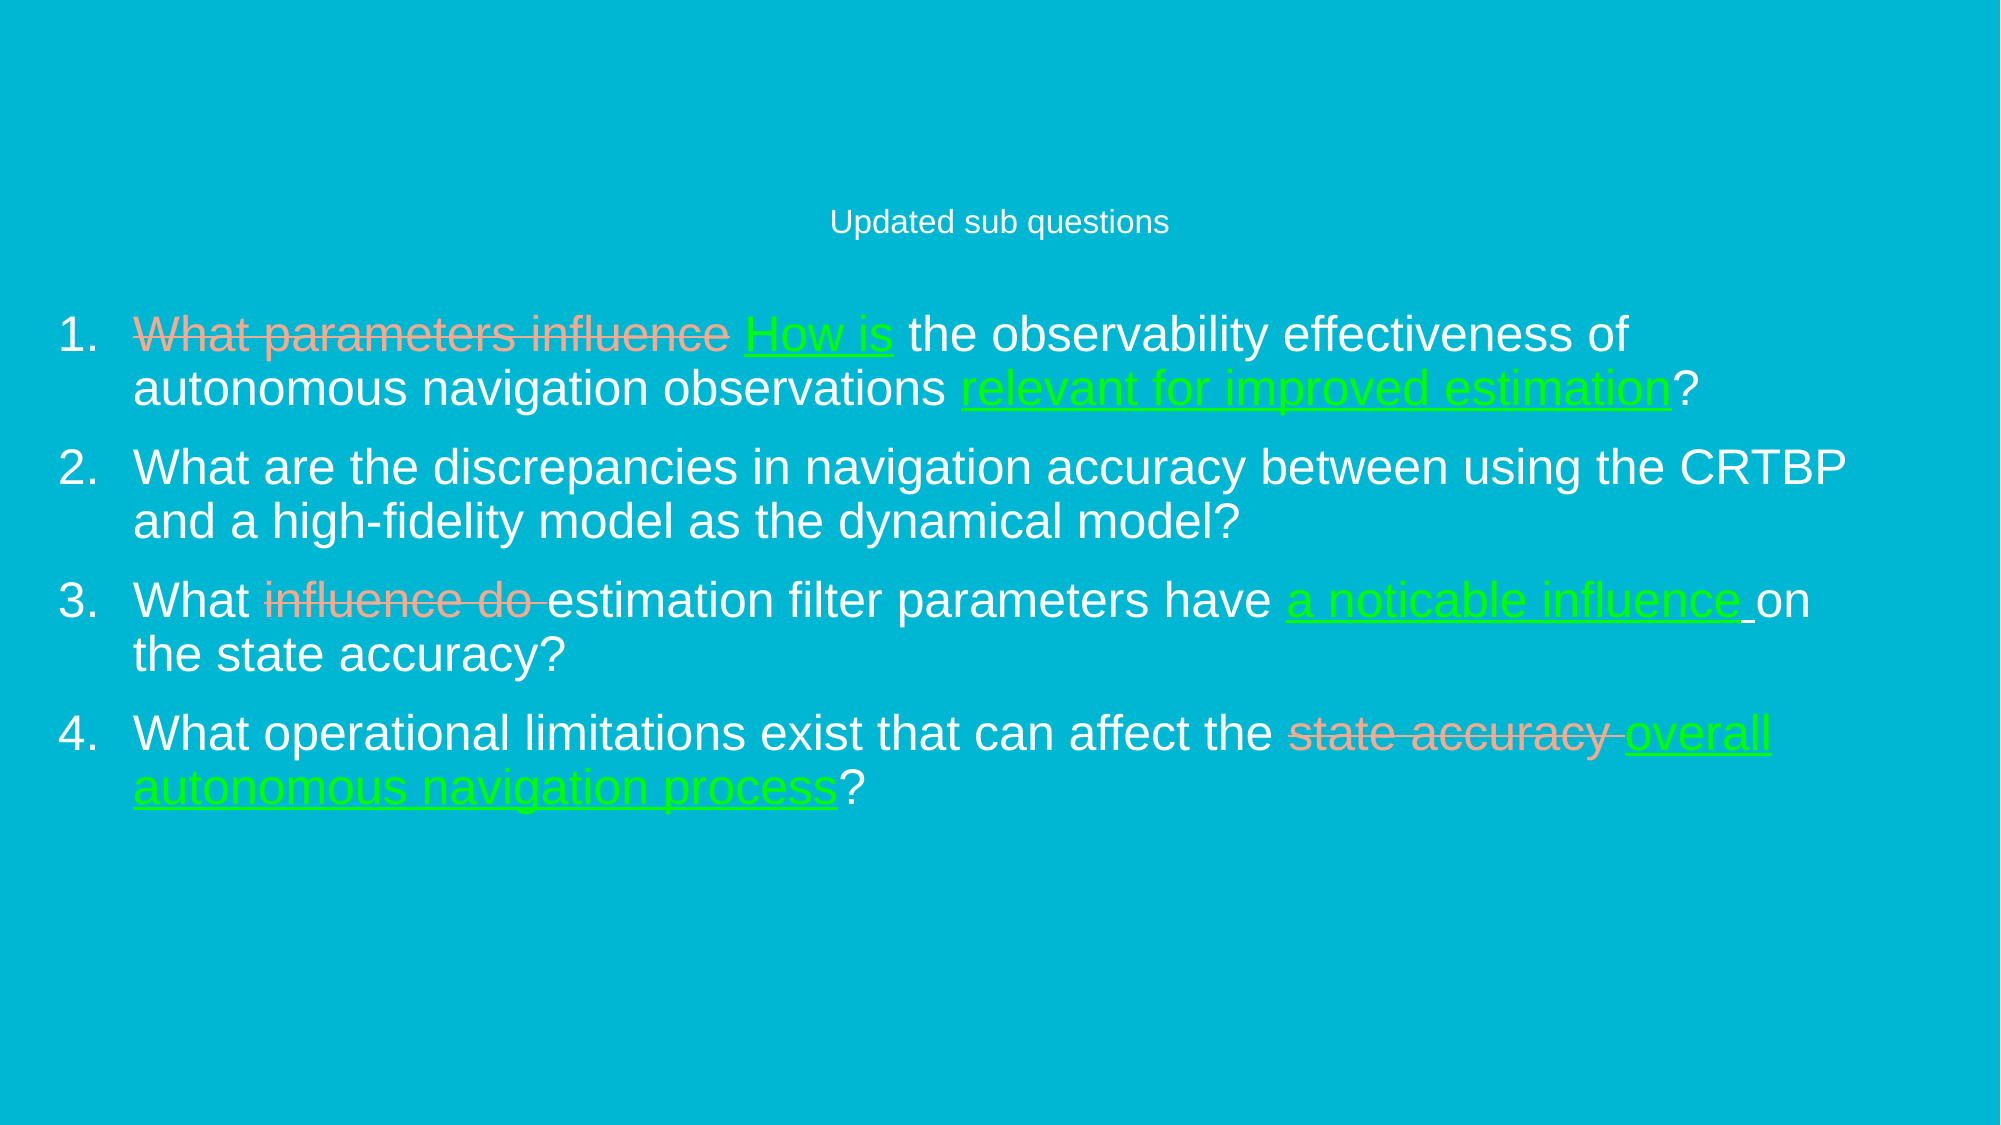

What parameters influence How is the observability effectiveness of autonomous navigation observations relevant for improved estimation?
What are the discrepancies in navigation accuracy between using the CRTBP and a high-fidelity model as the dynamical model?
What influence do estimation filter parameters have a noticable influence on the state accuracy?
What operational limitations exist that can affect the state accuracy overall autonomous navigation process?
Updated sub questions